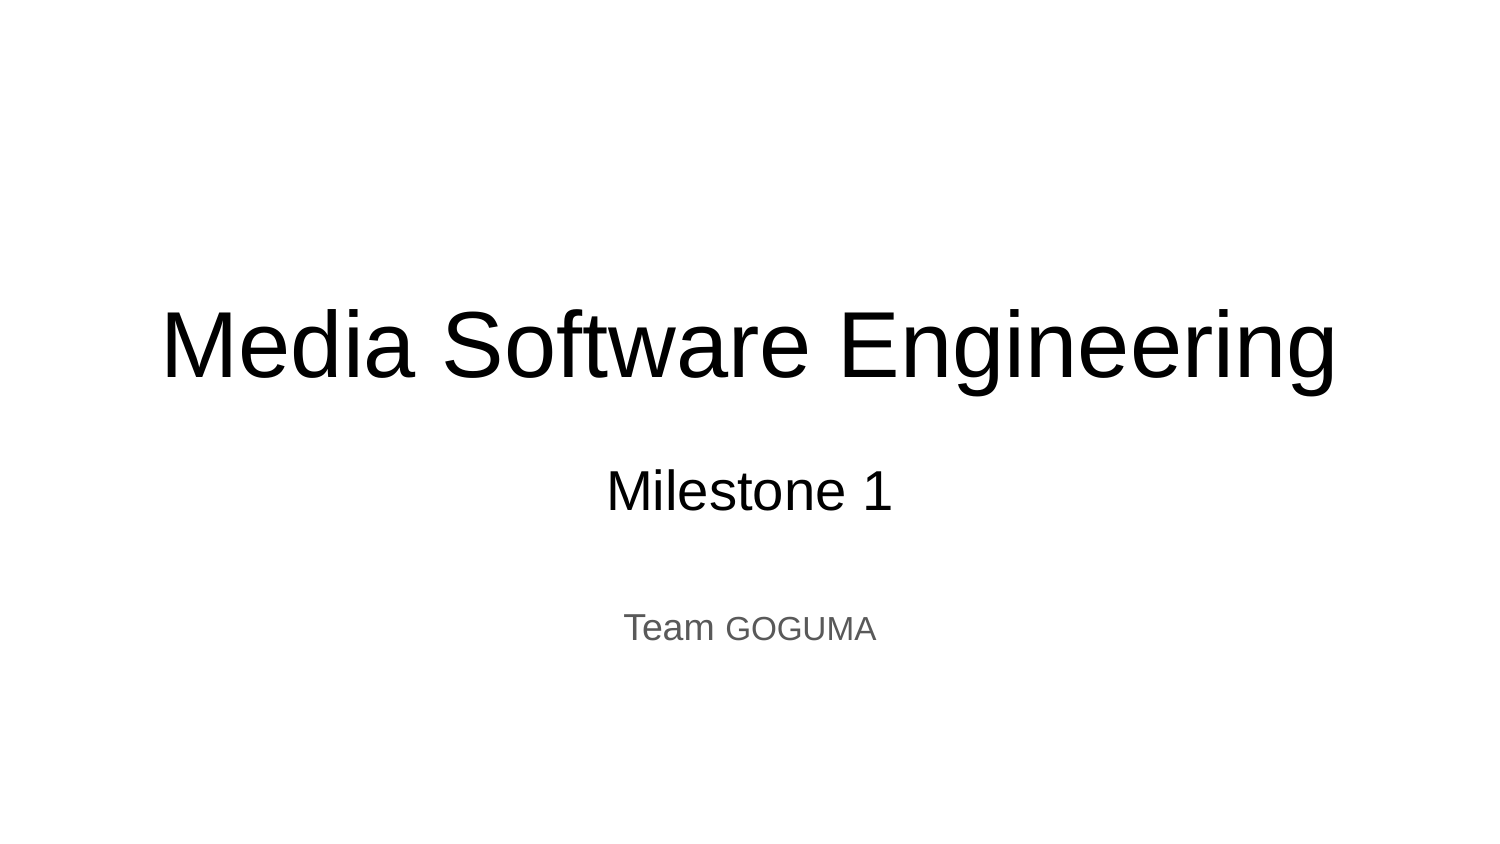

# Media Software Engineering

Milestone 1

Team GOGUMA